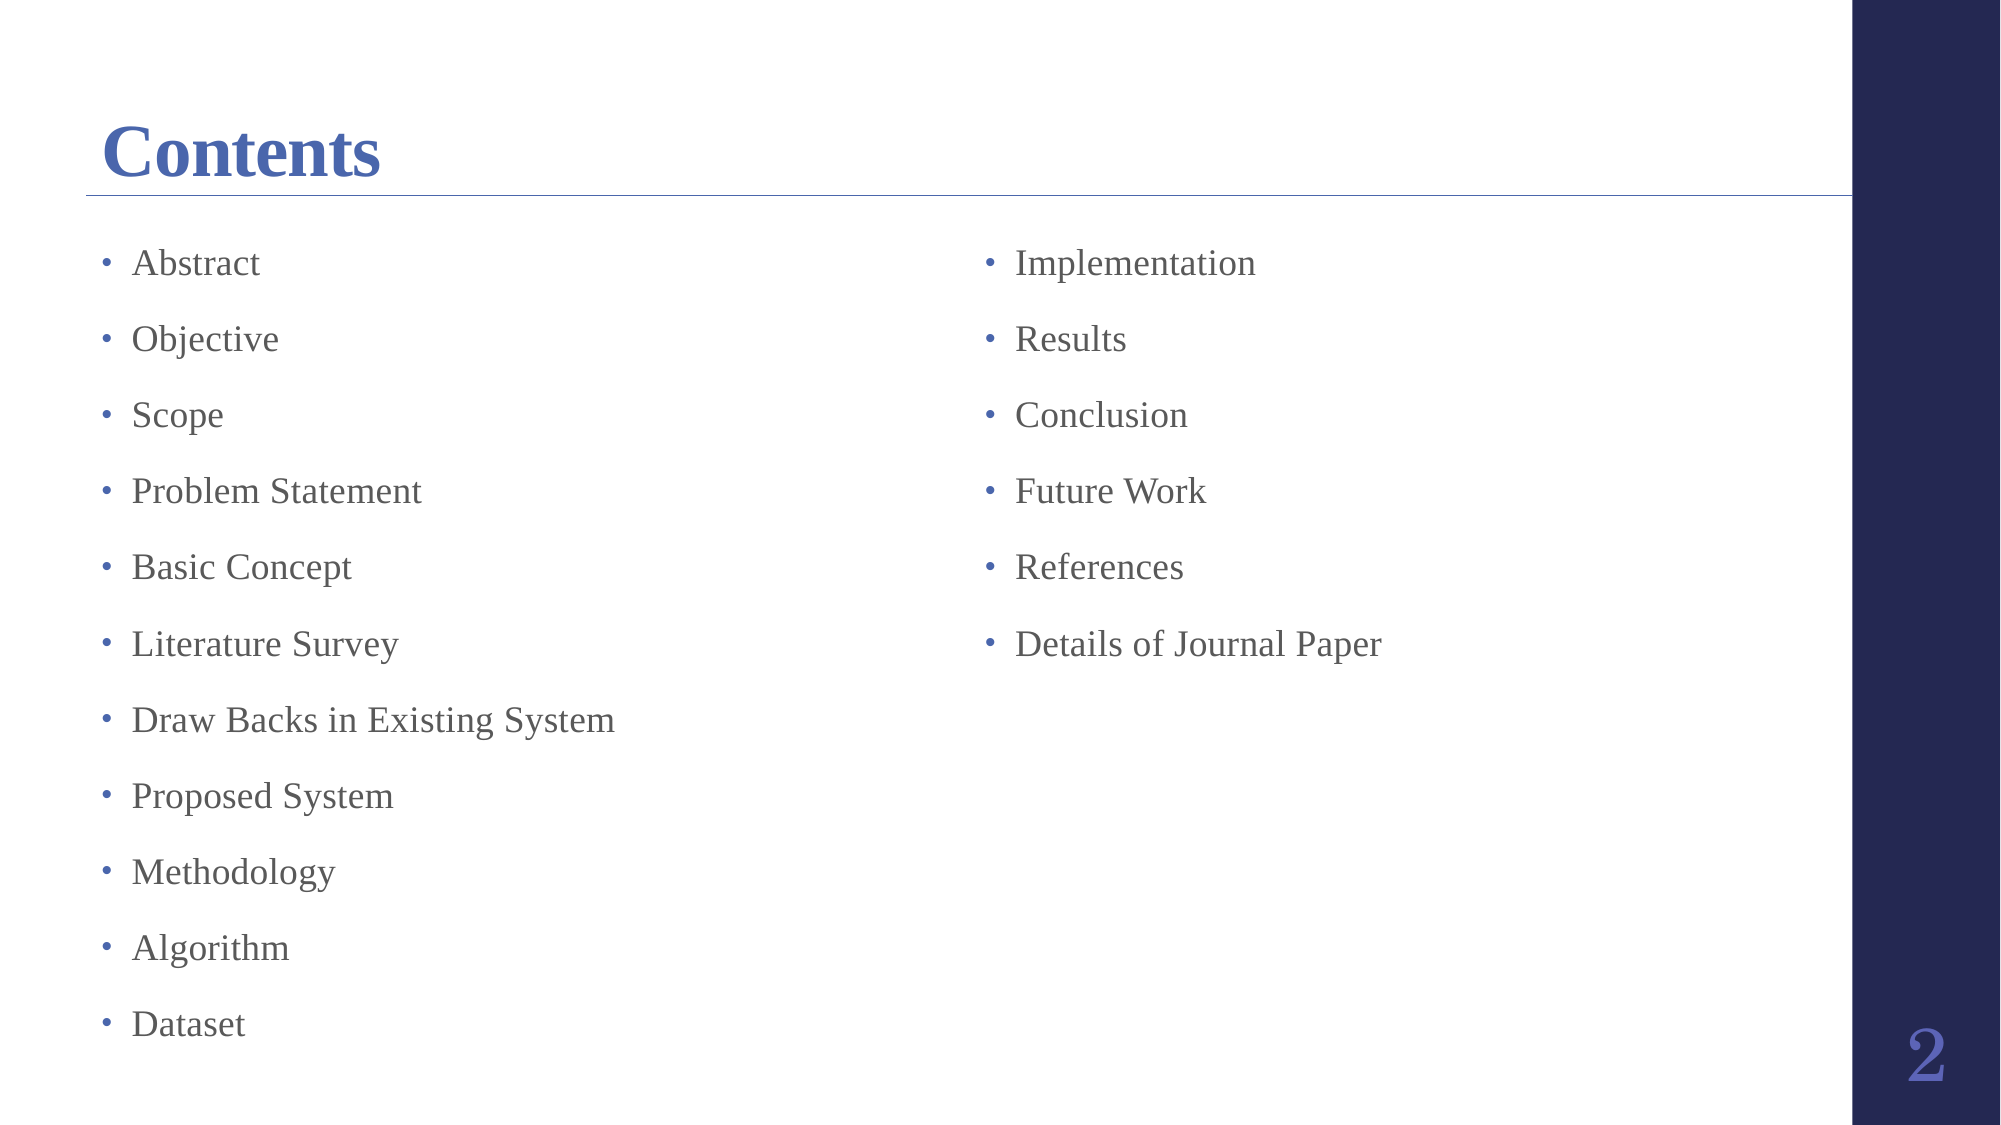

# Contents

Abstract
Objective
Scope
Problem Statement
Basic Concept
Literature Survey
Draw Backs in Existing System
Proposed System
Methodology
Algorithm
Dataset

Implementation
Results
Conclusion
Future Work
References
Details of Journal Paper

2